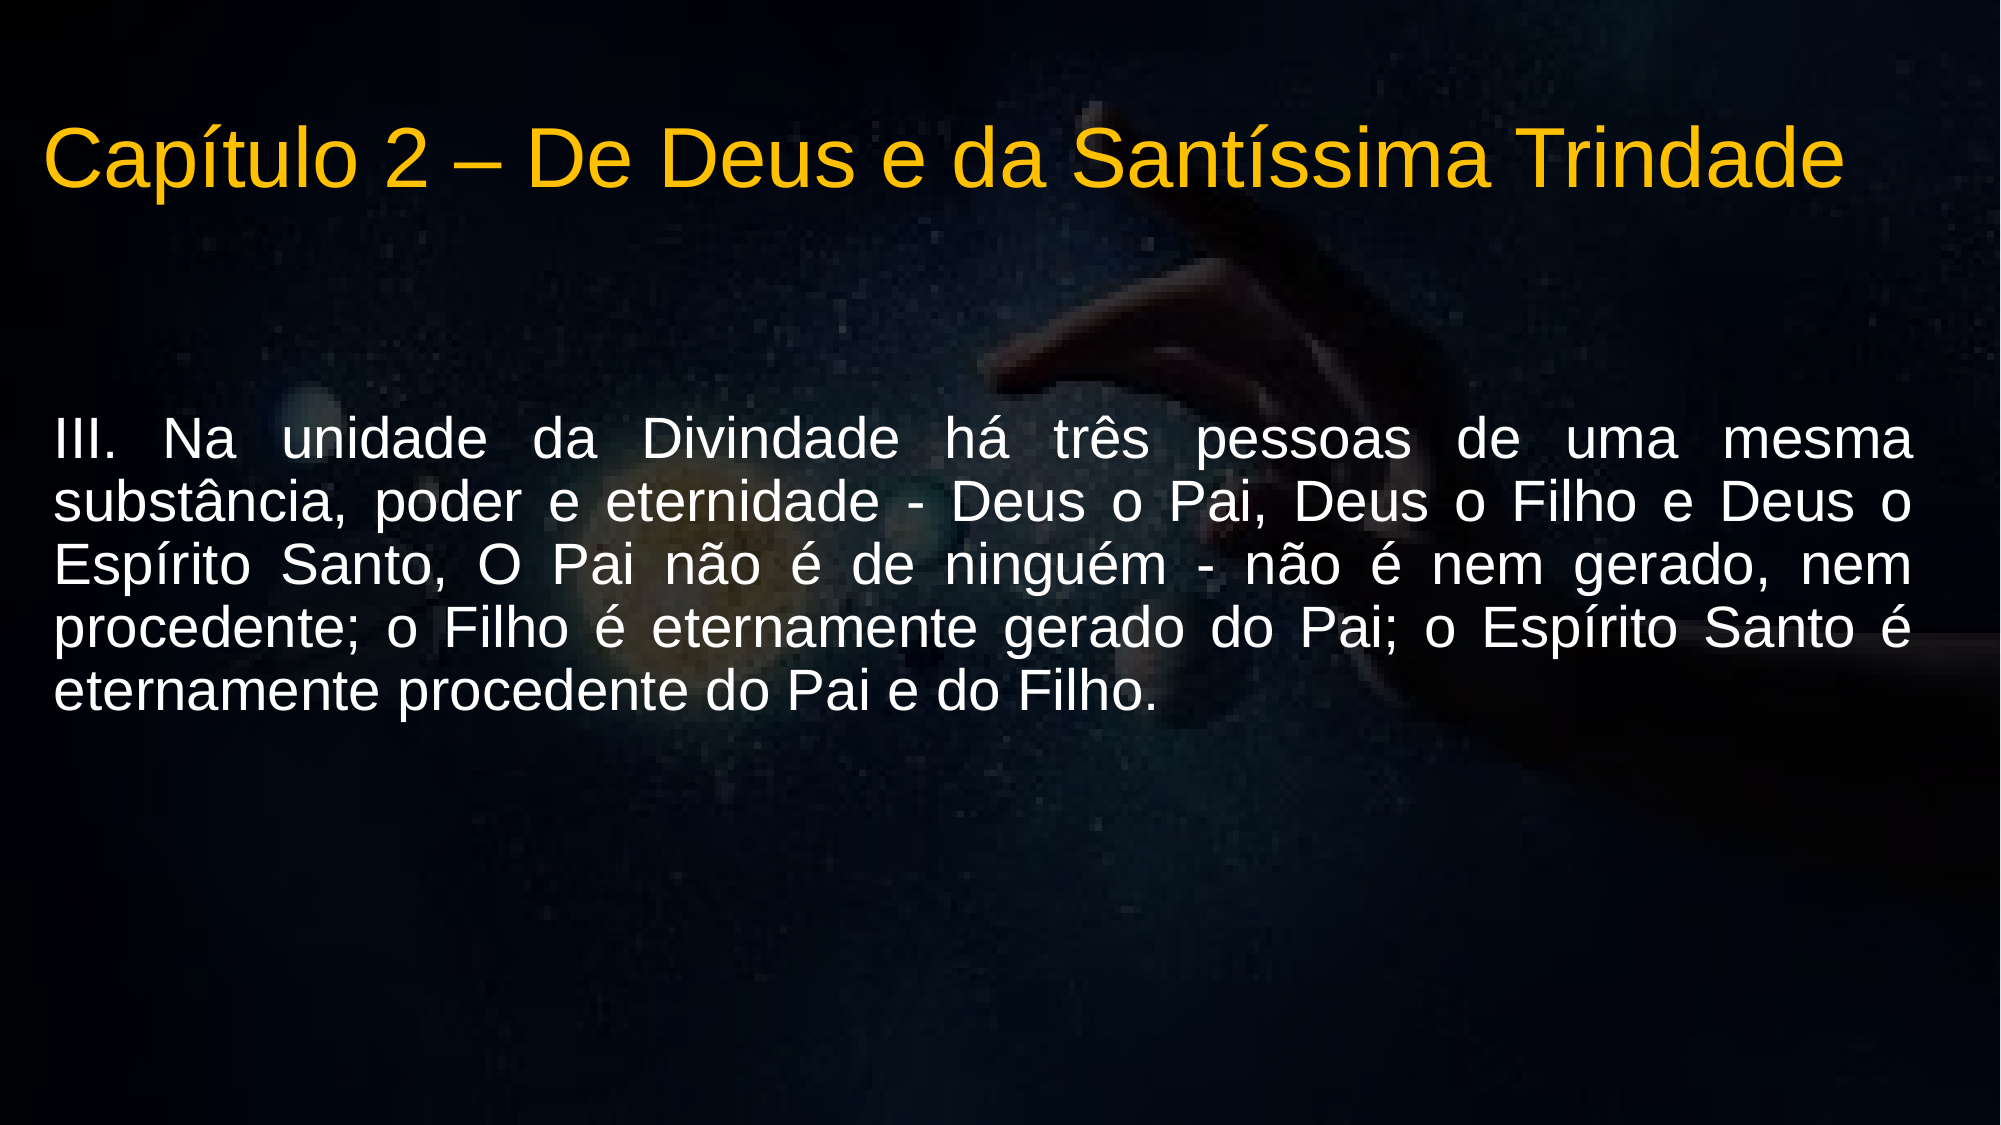

# Capítulo 2 – De Deus e da Santíssima Trindade
III. Na unidade da Divindade há três pessoas de uma mesma substância, poder e eternidade - Deus o Pai, Deus o Filho e Deus o Espírito Santo, O Pai não é de ninguém - não é nem gerado, nem procedente; o Filho é eternamente gerado do Pai; o Espírito Santo é eternamente procedente do Pai e do Filho.